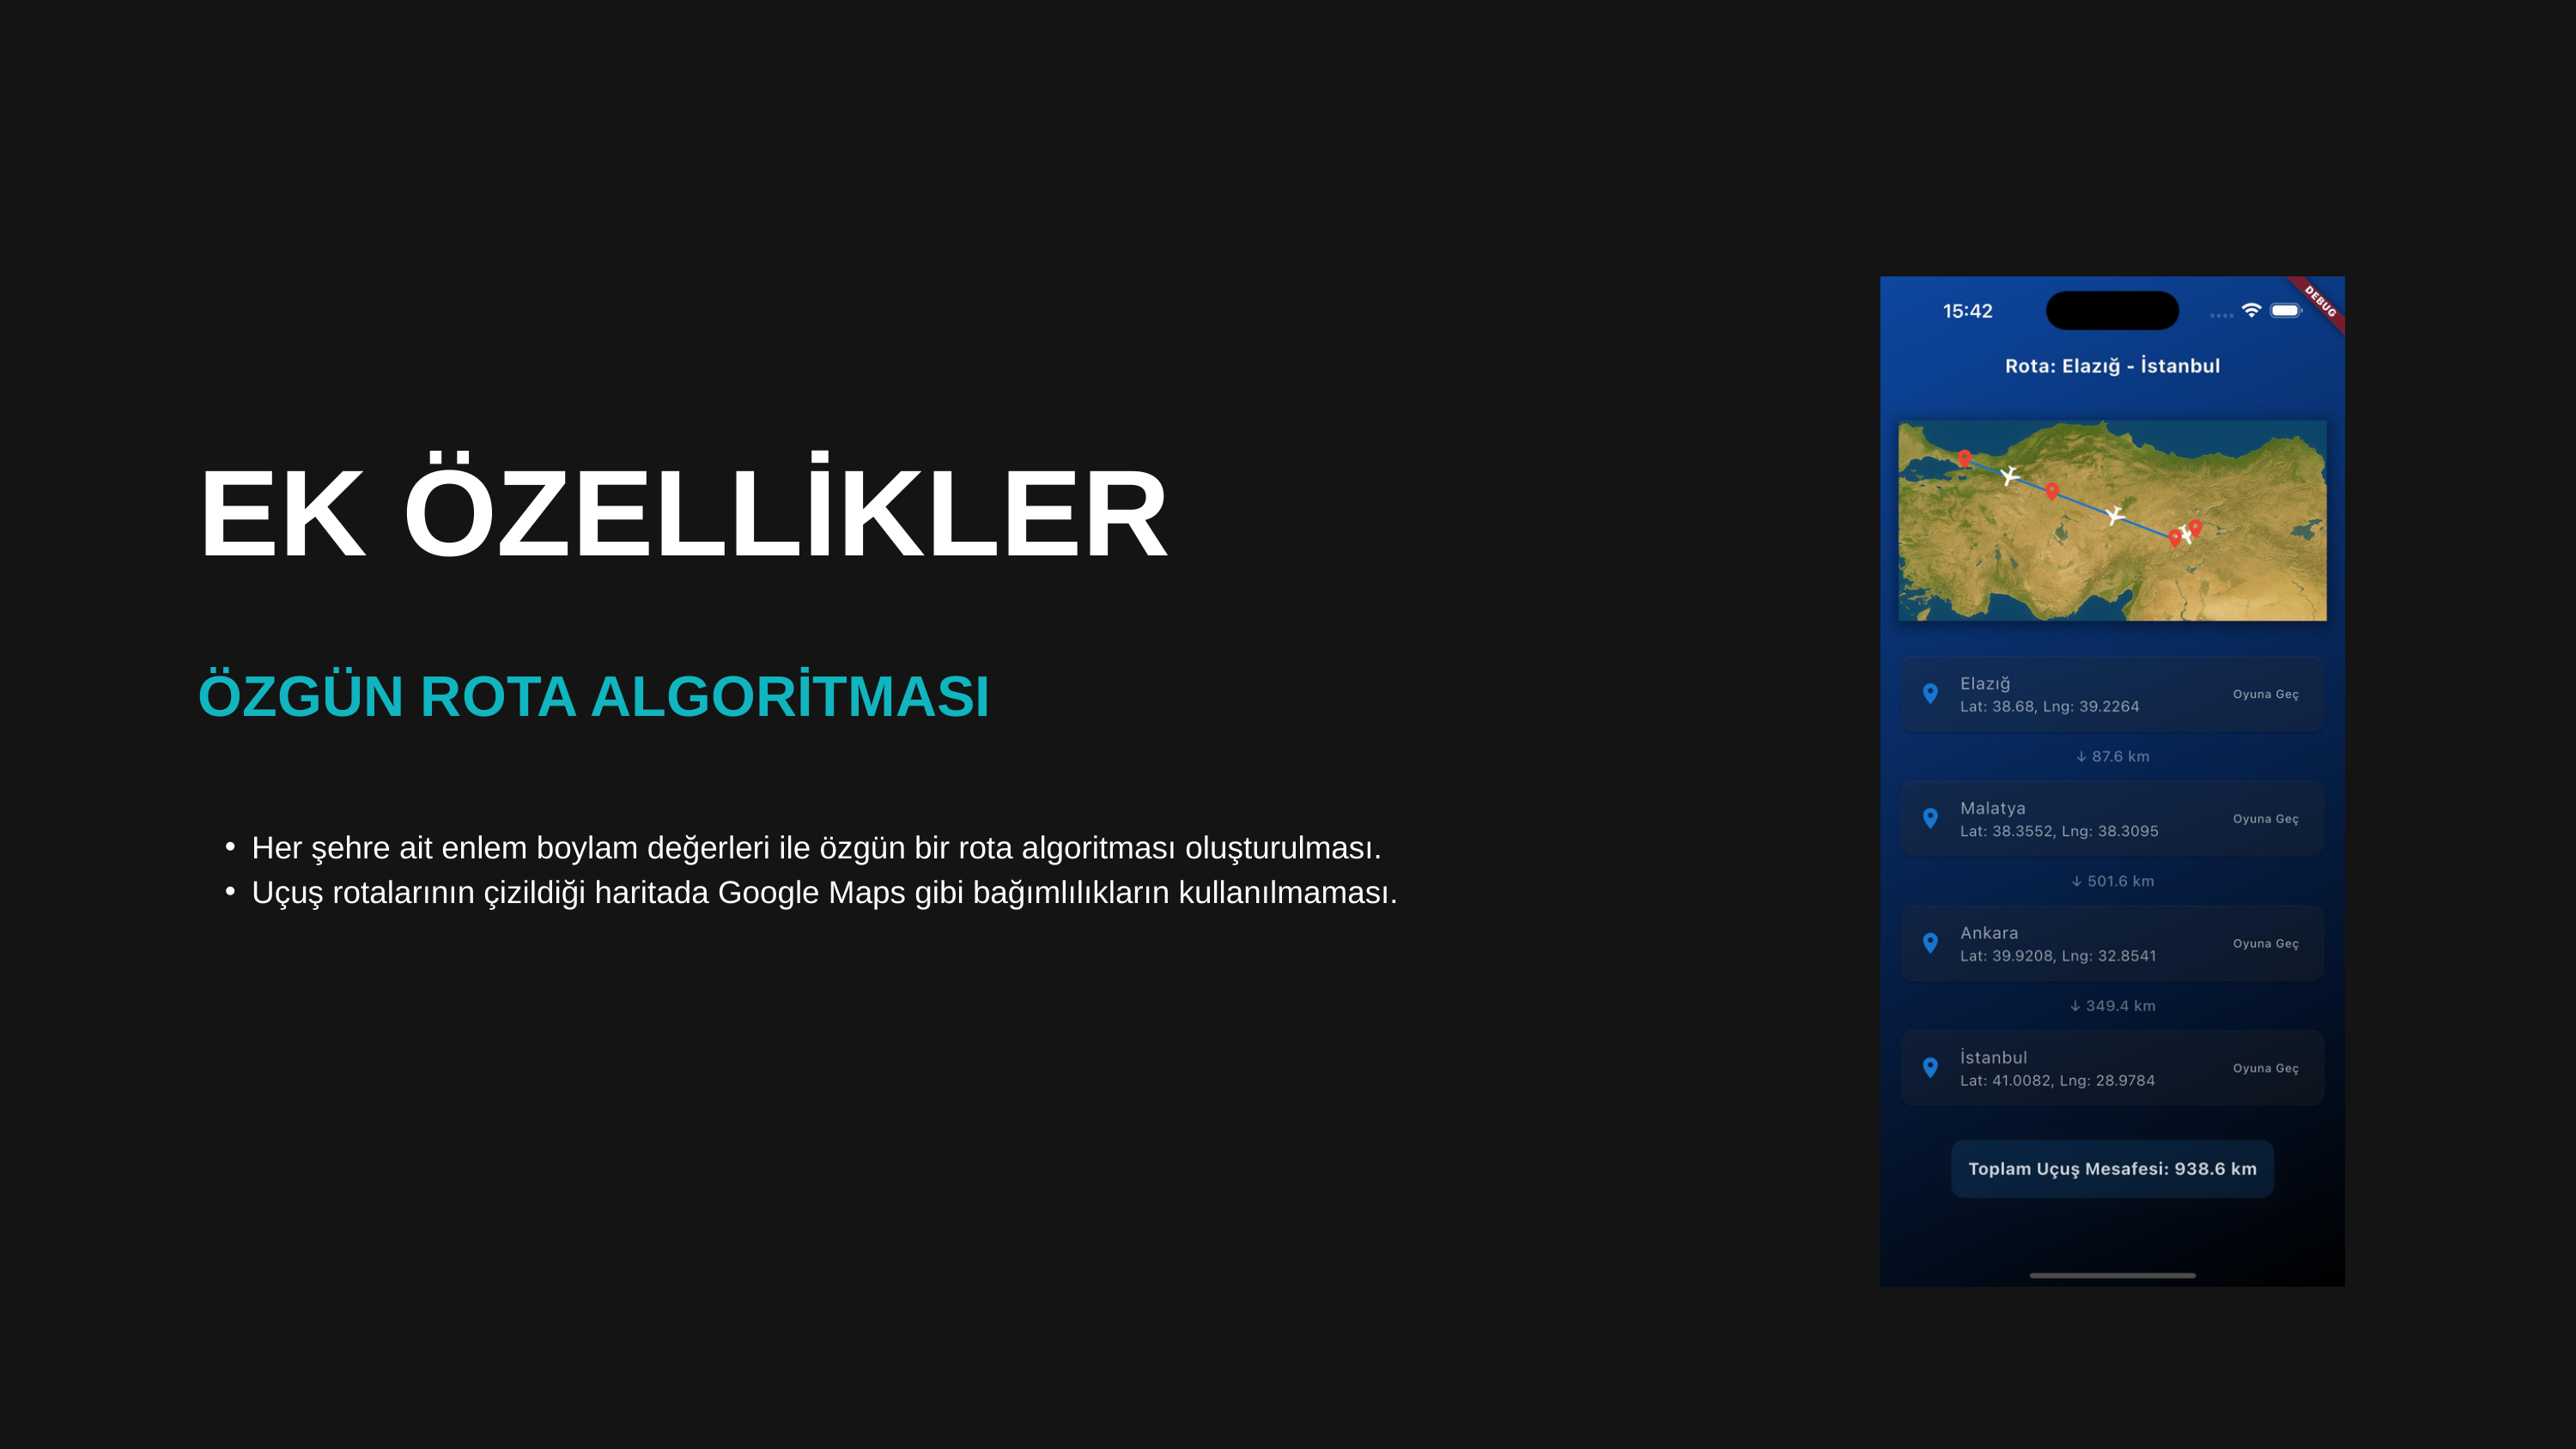

EK ÖZELLİKLER
ÖZGÜN ROTA ALGORİTMASI
Her şehre ait enlem boylam değerleri ile özgün bir rota algoritması oluşturulması.
Uçuş rotalarının çizildiği haritada Google Maps gibi bağımlılıkların kullanılmaması.